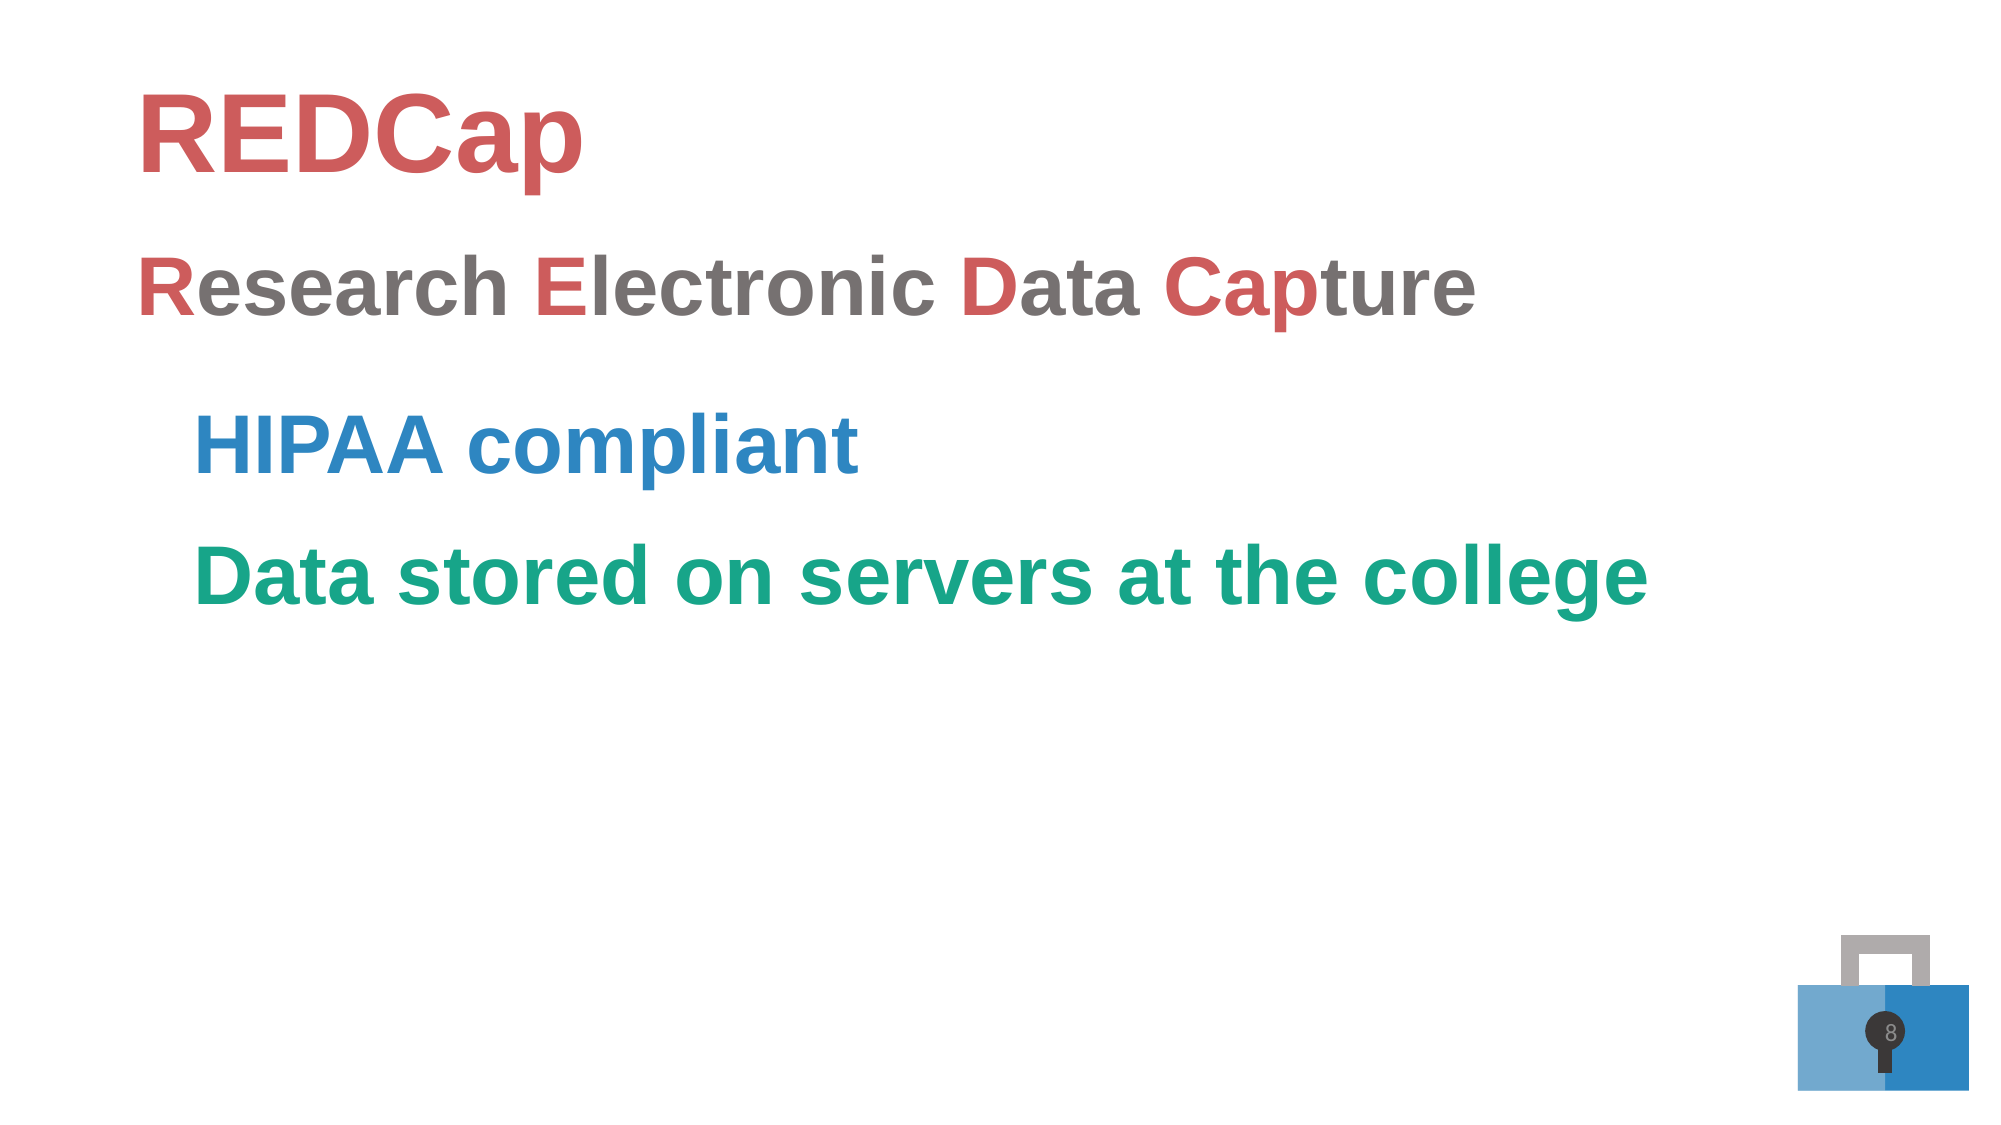

# REDCap
Research Electronic Data Capture
HIPAA compliant
Data stored on servers at the college

8